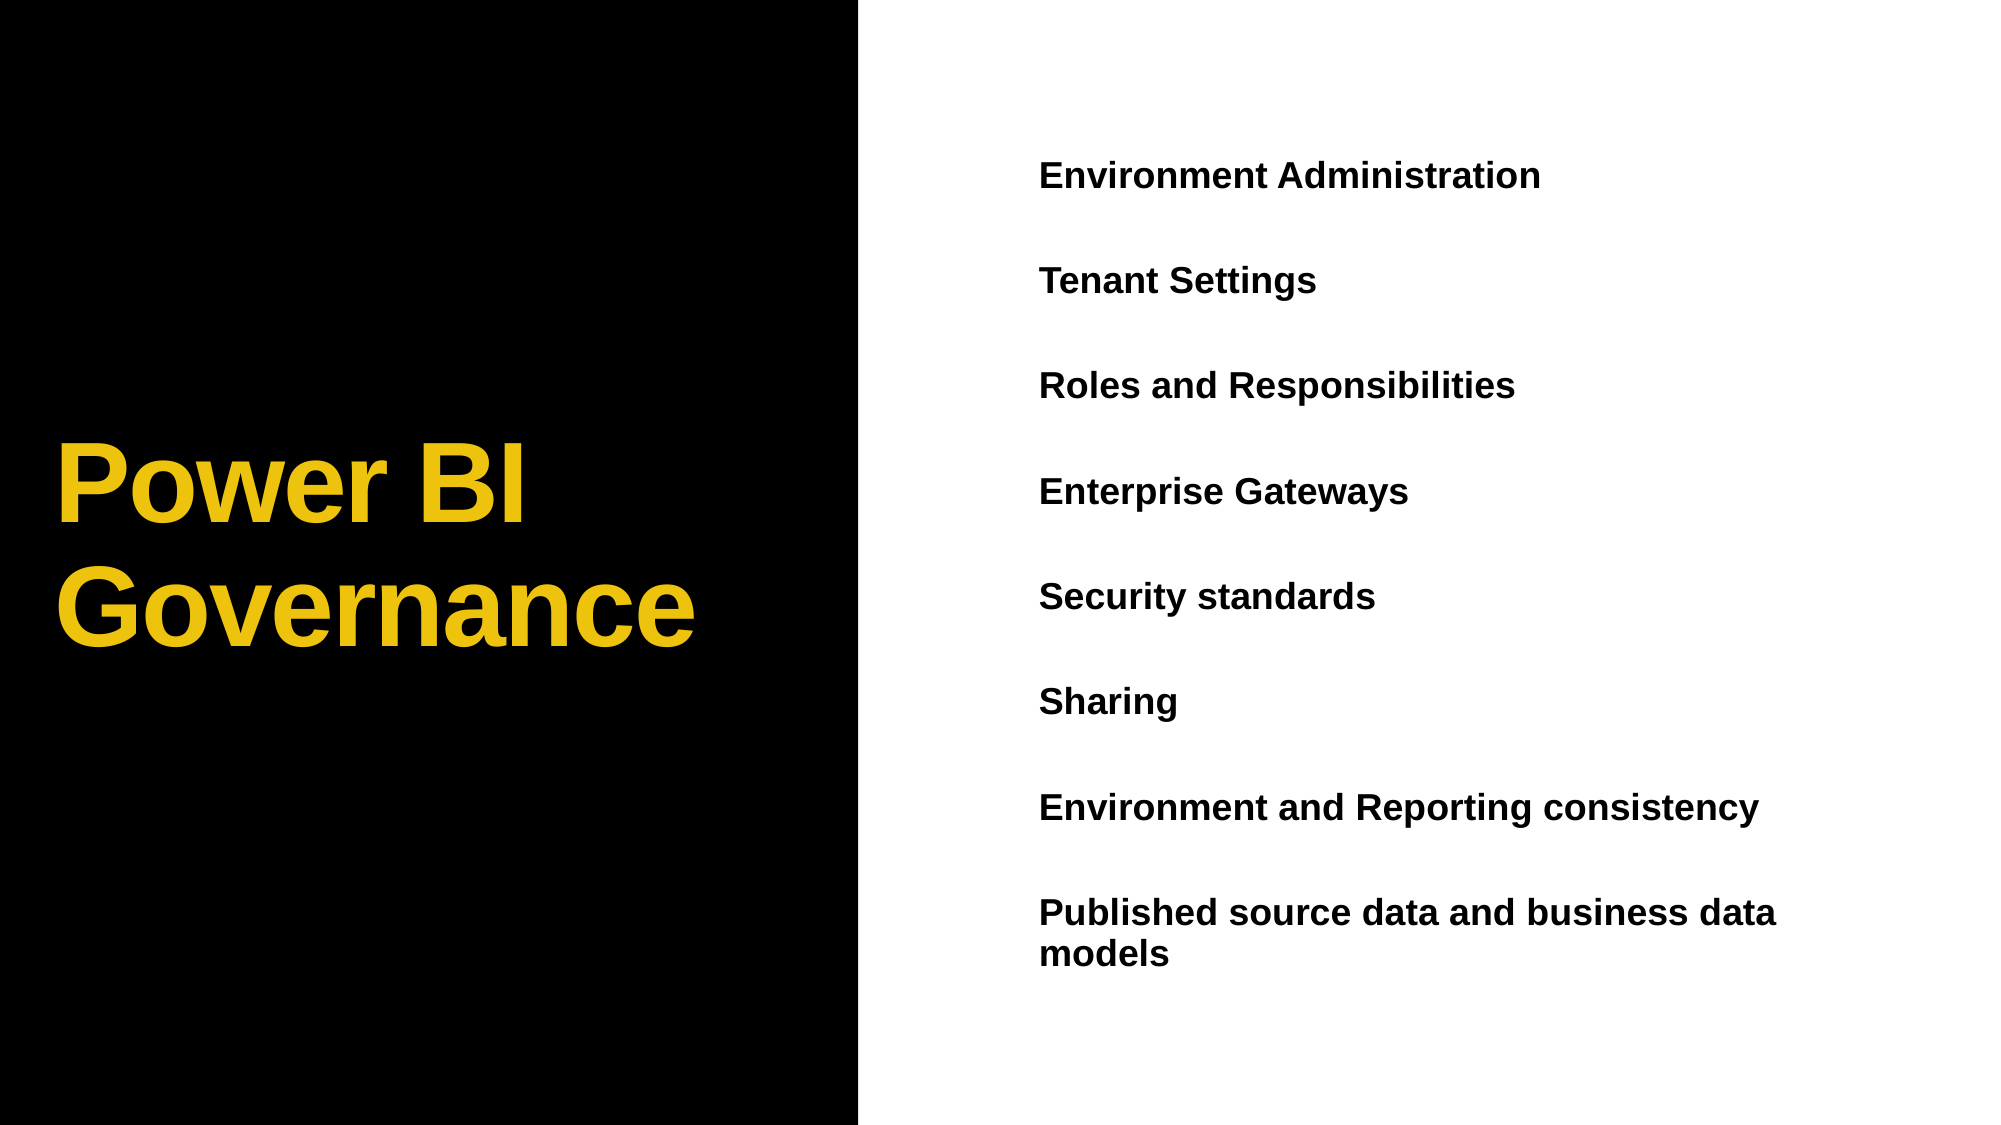

Environment Administration

Tenant Settings

Roles and Responsibilities

Enterprise Gateways

Security standards

Sharing

Environment and Reporting consistency

Published source data and business data models

Power BI
Governance